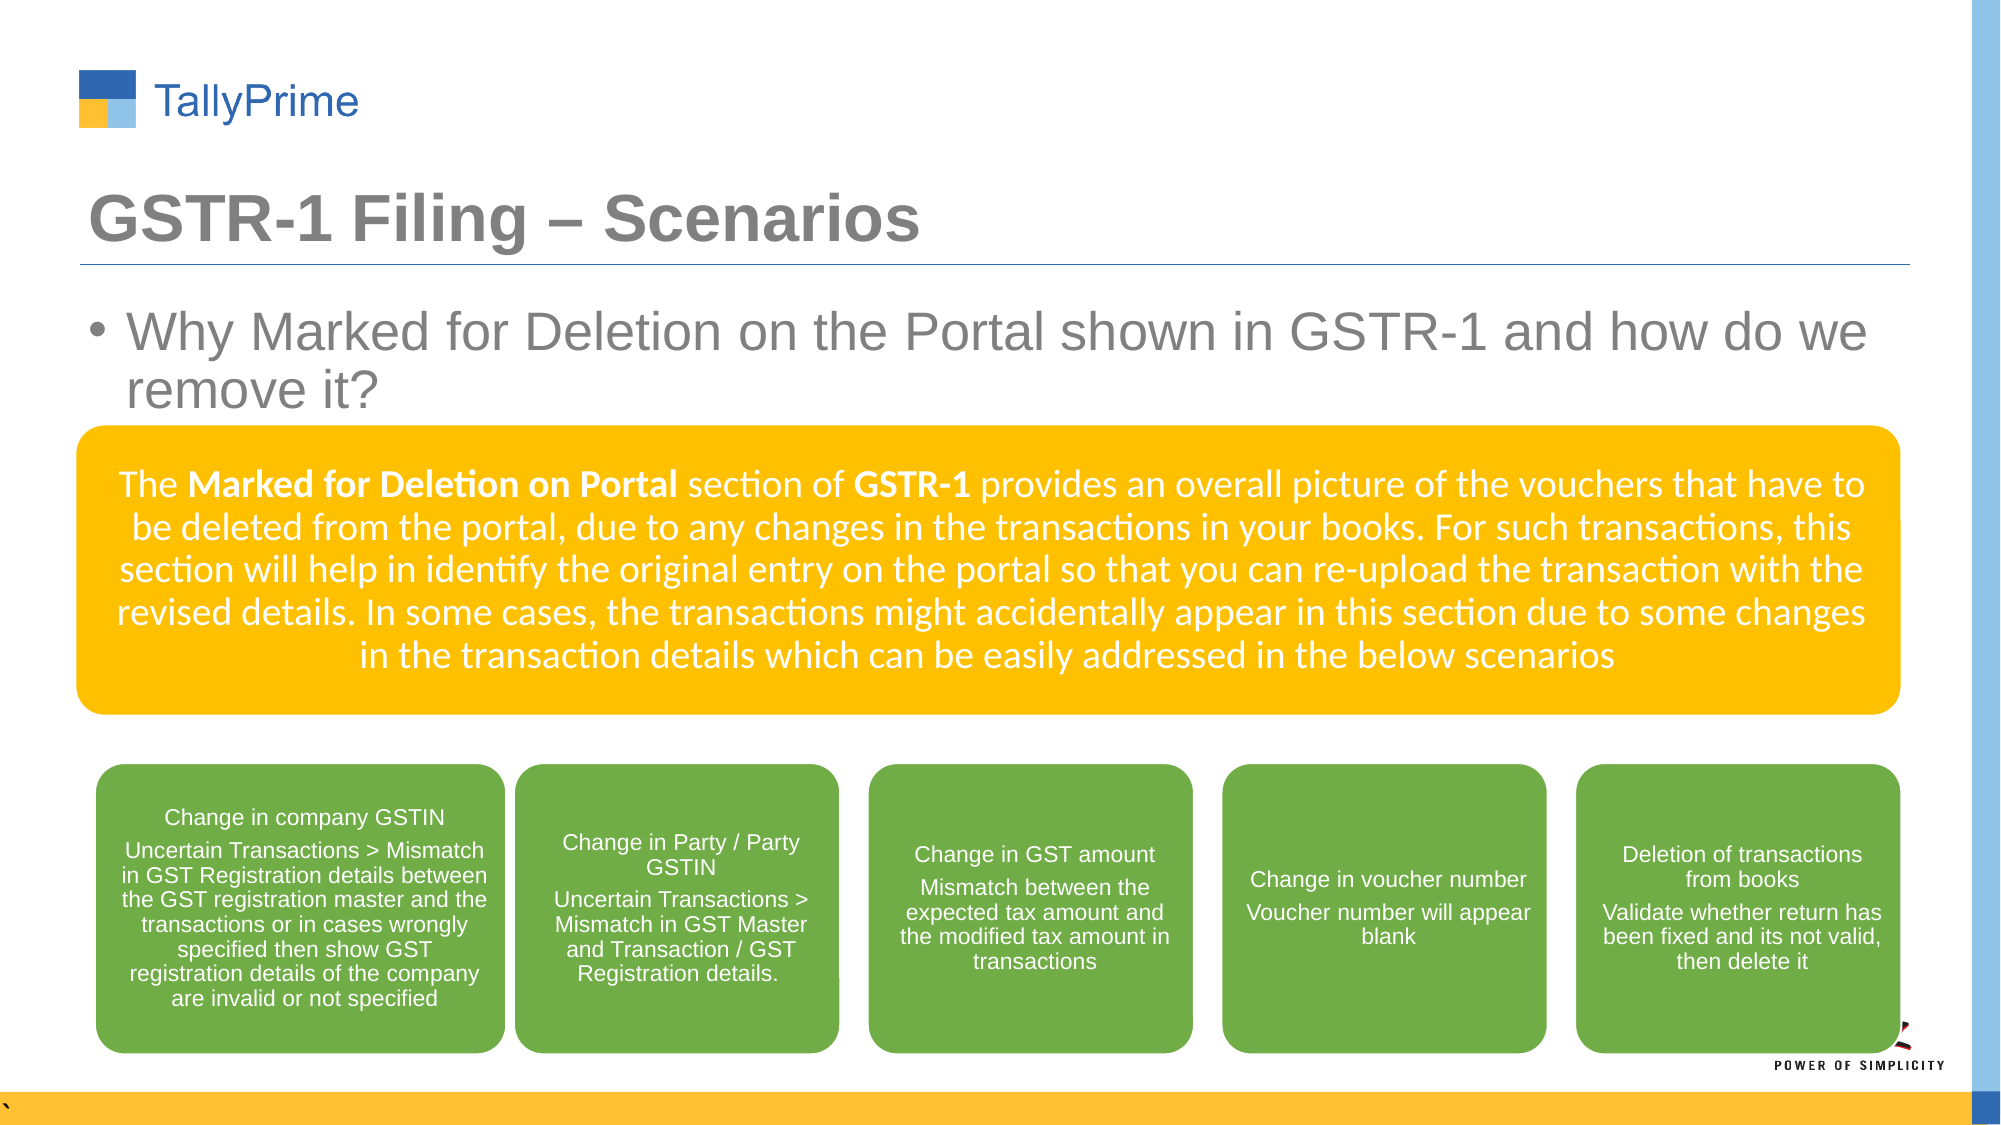

# GSTR-1 Filing – Scenarios
Why Marked for Deletion on the Portal shown in GSTR-1 and how do we remove it?

The Marked for Deletion on Portal section of GSTR-1 provides an overall picture of the vouchers that have to be deleted from the portal, due to any changes in the transactions in your books. For such transactions, this section will help in identify the original entry on the portal so that you can re-upload the transaction with the revised details. In some cases, the transactions might accidentally appear in this section due to some changes in the transaction details which can be easily addressed in the below scenarios
Change in company GSTIN
Uncertain Transactions > Mismatch in GST Registration details between the GST registration master and the transactions or in cases wrongly specified then show GST registration details of the company are invalid or not specified
Change in Party / Party GSTIN
Uncertain Transactions > Mismatch in GST Master and Transaction / GST Registration details.
Change in GST amount
Mismatch between the expected tax amount and the modified tax amount in transactions
Change in voucher number
Voucher number will appear blank
Deletion of transactions from books
Validate whether return has been fixed and its not valid, then delete it